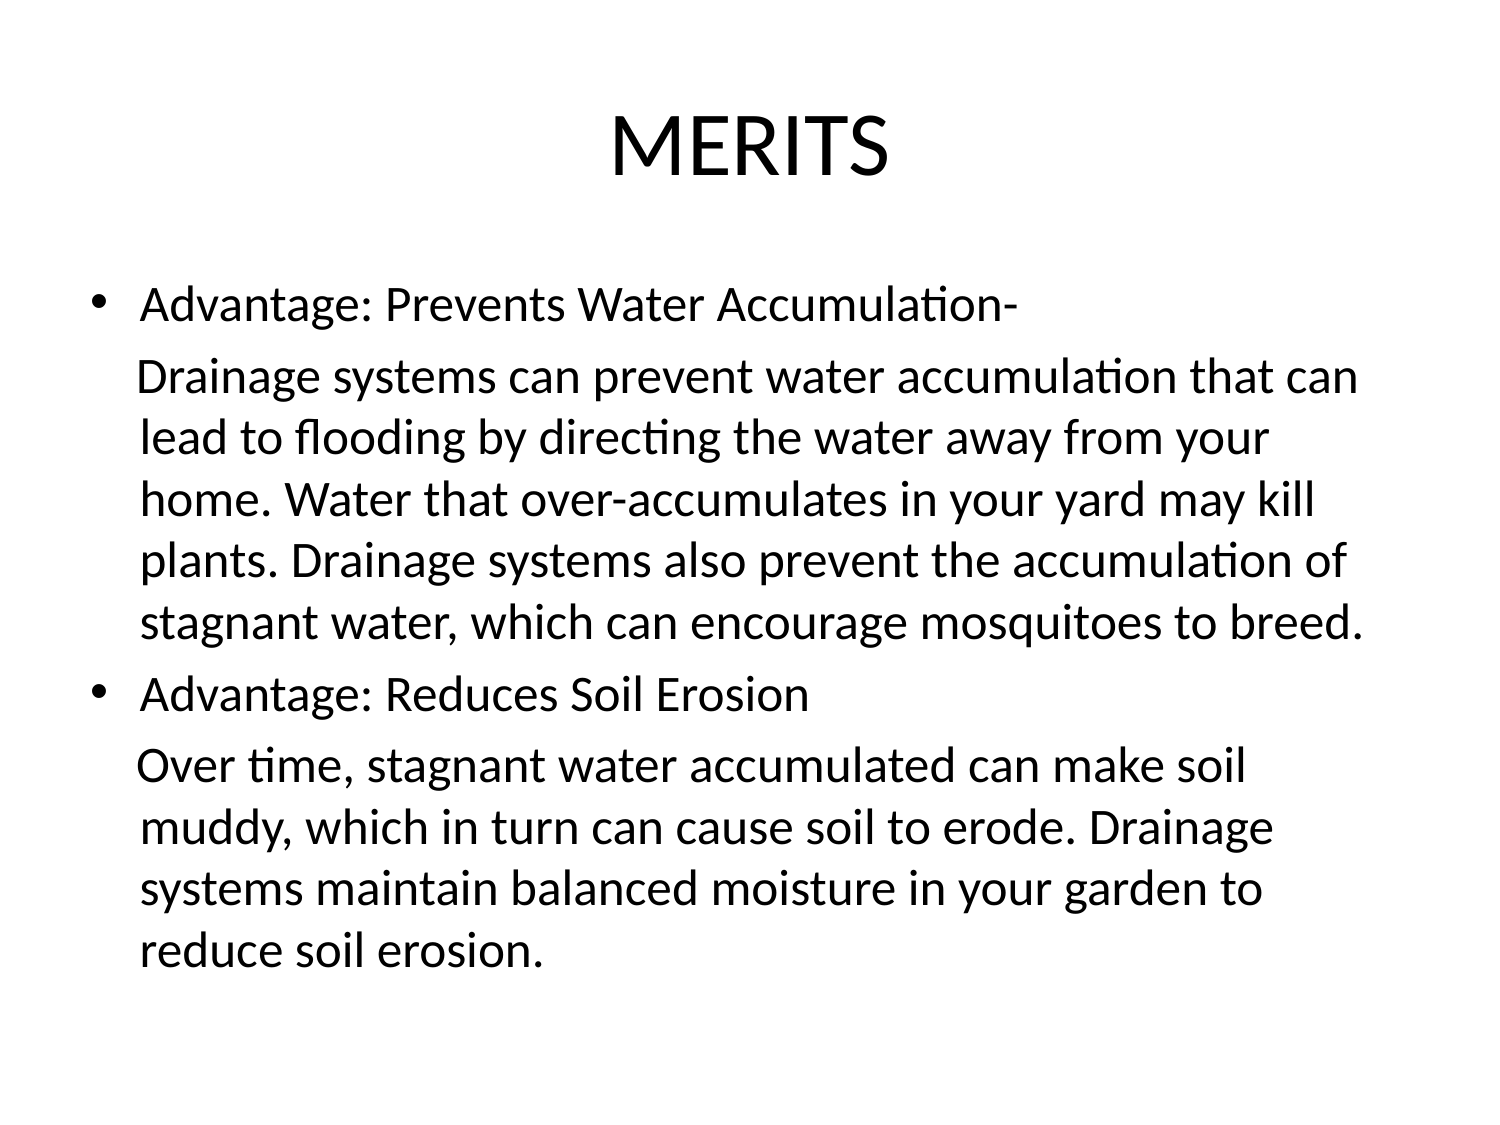

# MERITS
Advantage: Prevents Water Accumulation-
    Drainage systems can prevent water accumulation that can lead to flooding by directing the water away from your home. Water that over-accumulates in your yard may kill plants. Drainage systems also prevent the accumulation of stagnant water, which can encourage mosquitoes to breed.
Advantage: Reduces Soil Erosion
    Over time, stagnant water accumulated can make soil muddy, which in turn can cause soil to erode. Drainage systems maintain balanced moisture in your garden to reduce soil erosion.